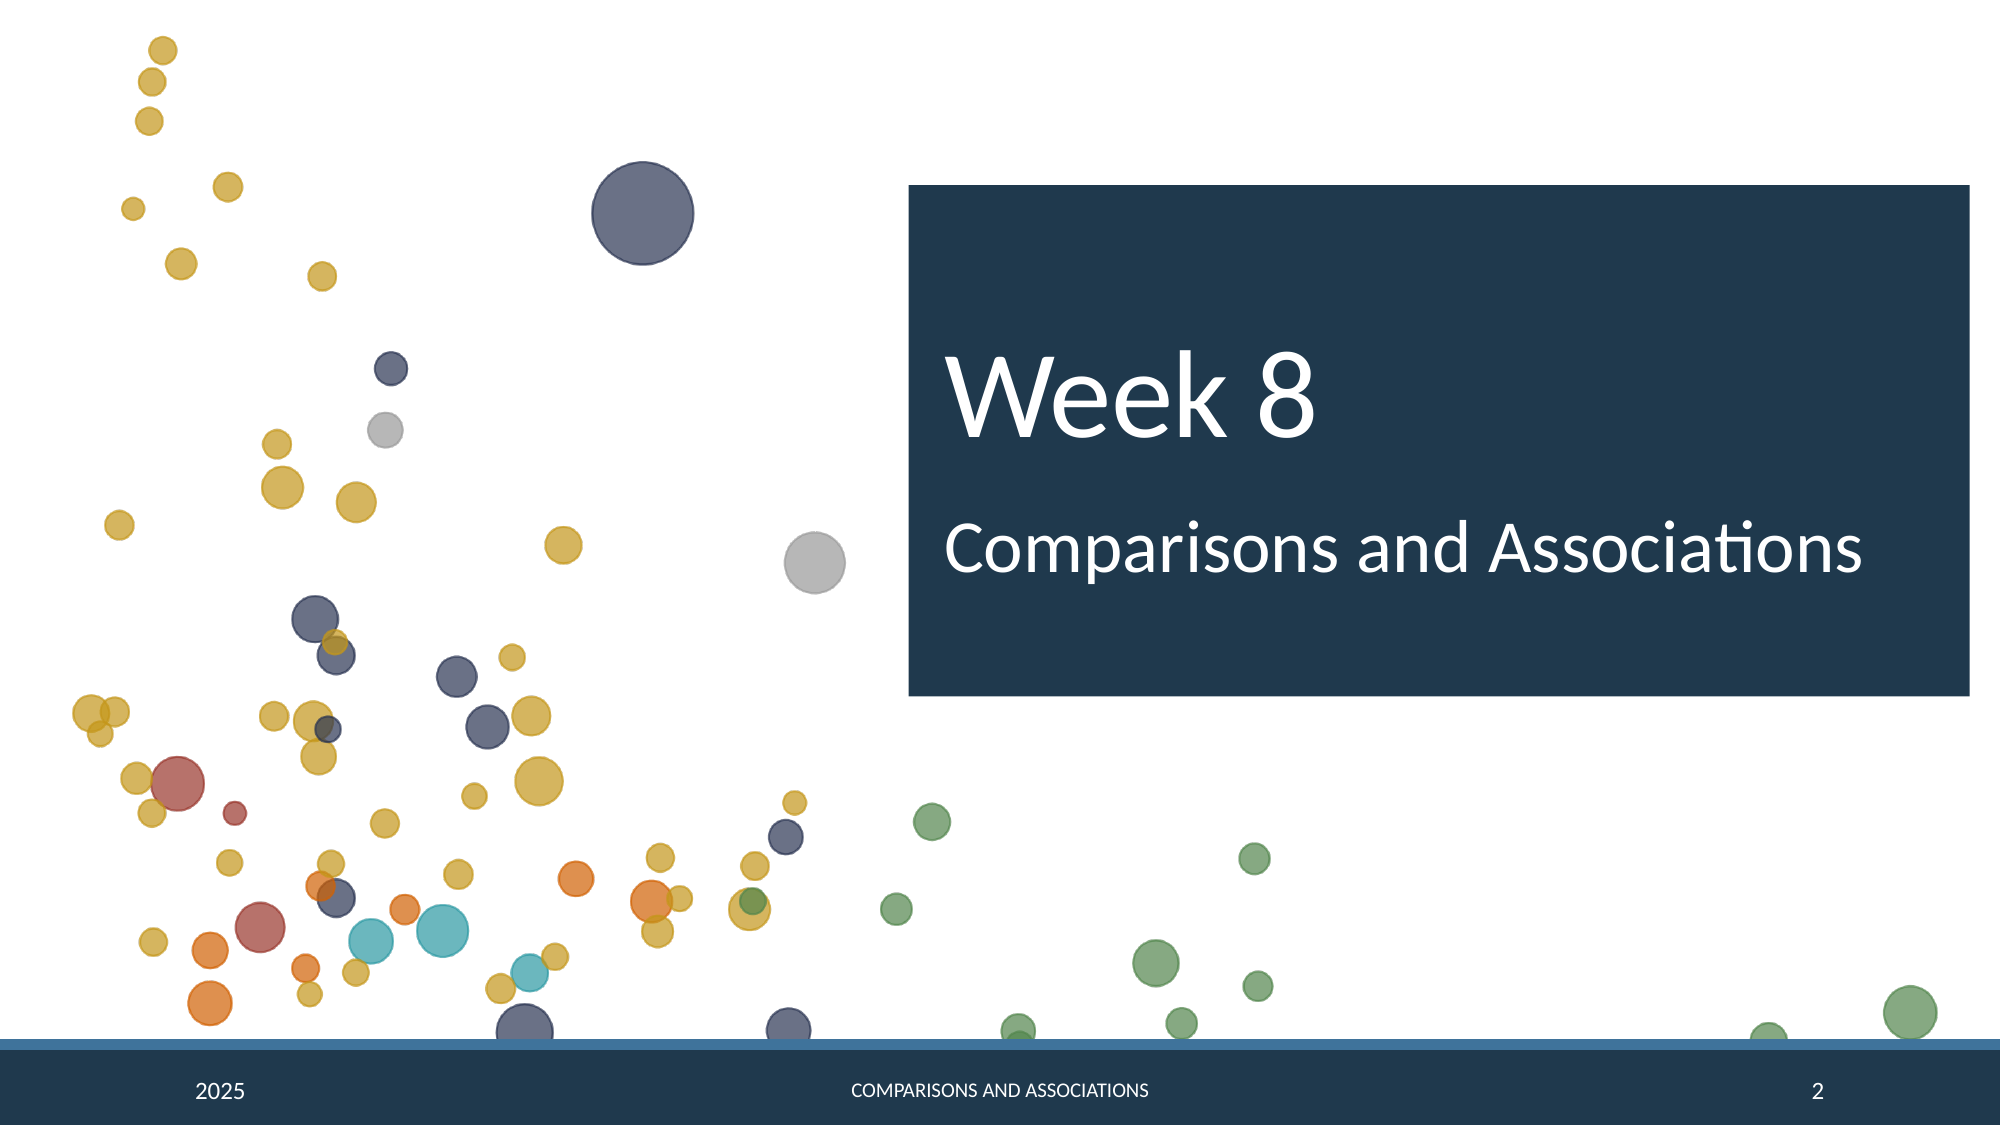

# Week 8
Comparisons and Associations
2025
Comparisons and Associations
2